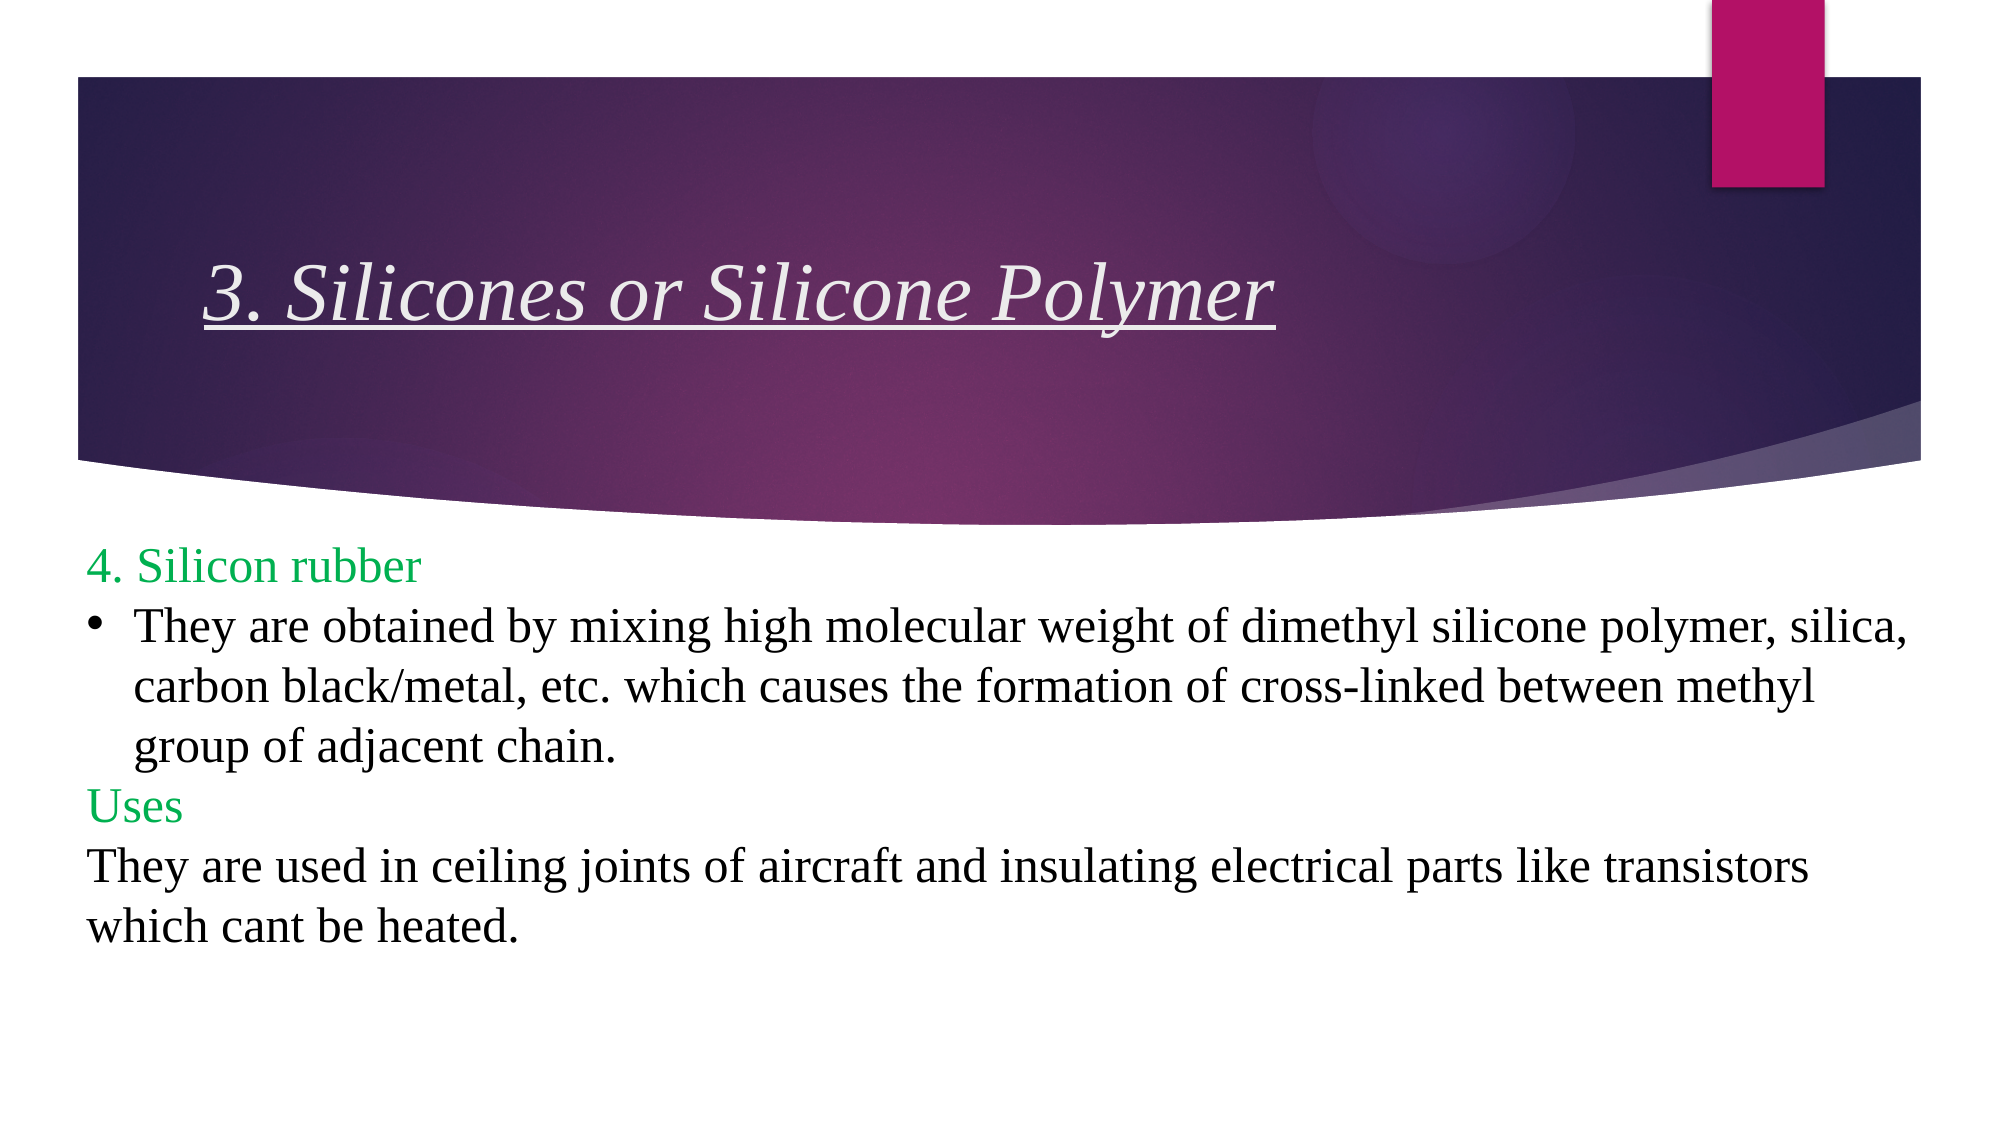

# 3. Silicones or Silicone Polymer
4. Silicon rubber
They are obtained by mixing high molecular weight of dimethyl silicone polymer, silica, carbon black/metal, etc. which causes the formation of cross-linked between methyl group of adjacent chain.
Uses
They are used in ceiling joints of aircraft and insulating electrical parts like transistors which cant be heated.